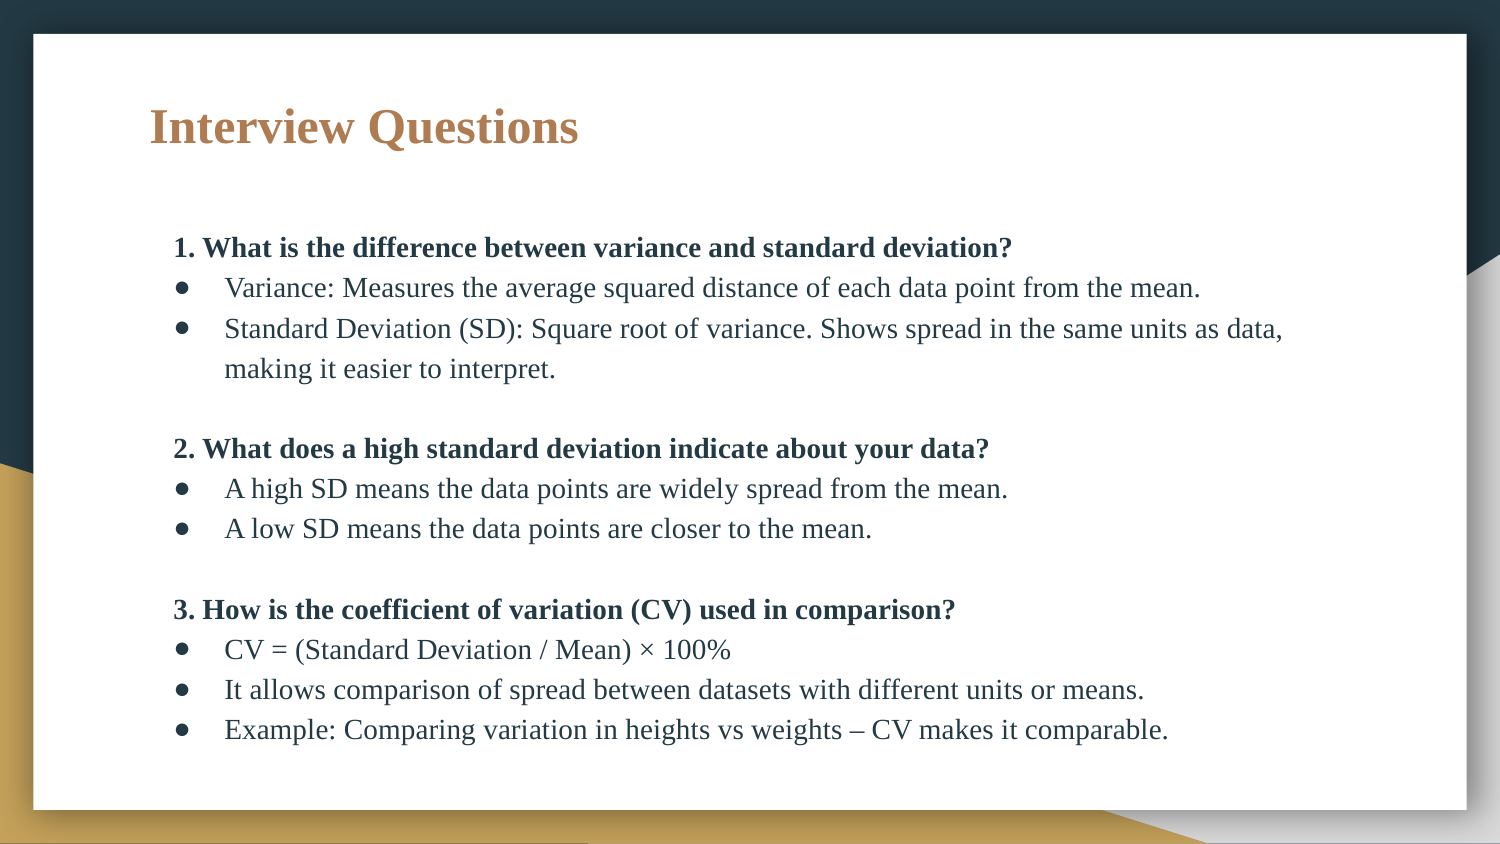

# Interview Questions
1. What is the difference between variance and standard deviation?
Variance: Measures the average squared distance of each data point from the mean.
Standard Deviation (SD): Square root of variance. Shows spread in the same units as data, making it easier to interpret.

2. What does a high standard deviation indicate about your data?
A high SD means the data points are widely spread from the mean.
A low SD means the data points are closer to the mean.

3. How is the coefficient of variation (CV) used in comparison?
CV = (Standard Deviation / Mean) × 100%
It allows comparison of spread between datasets with different units or means.
Example: Comparing variation in heights vs weights – CV makes it comparable.